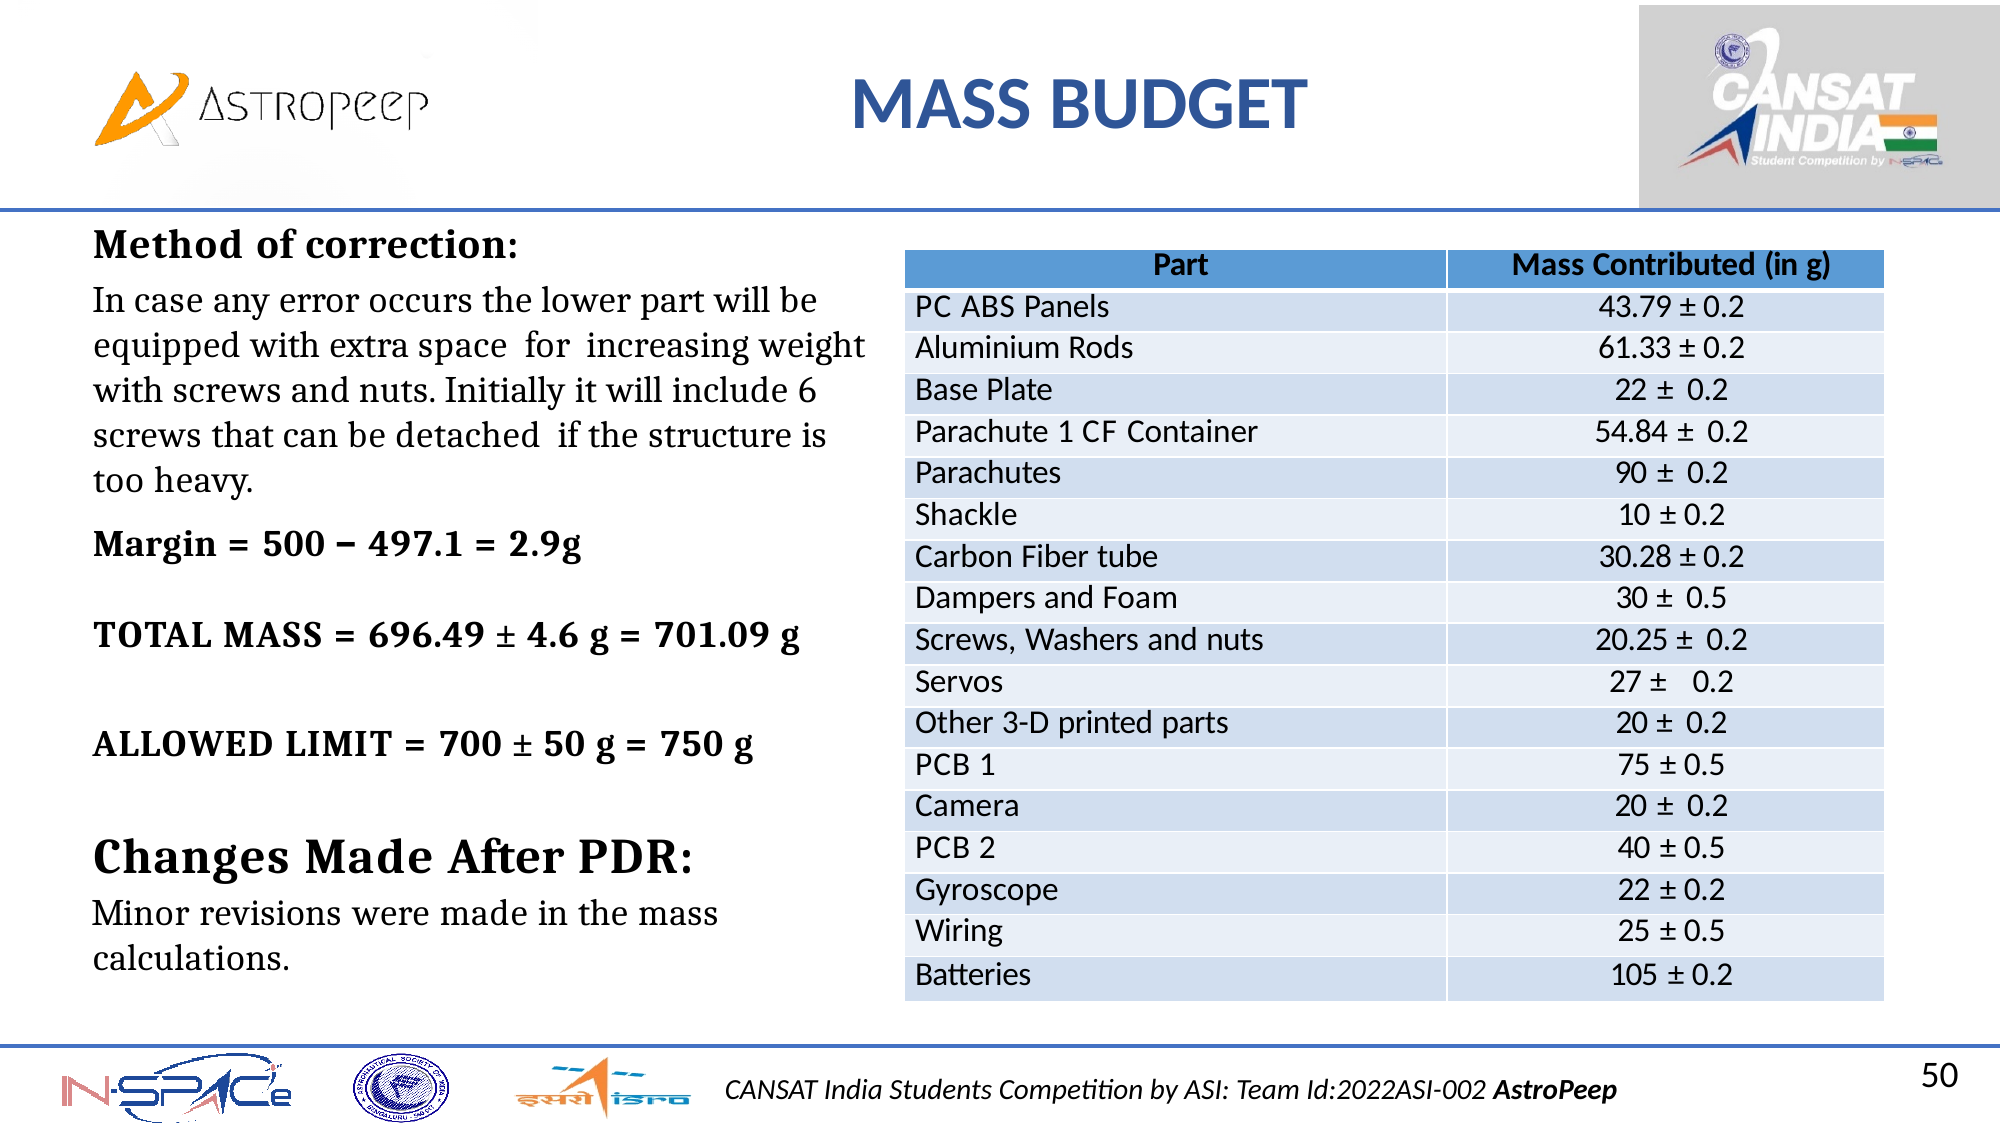

MASS BUDGET
Method of correction:
In case any error occurs the lower part will be equipped with extra space  for  increasing weight with screws and nuts. Initially it will include 6 screws that can be detached  if the structure is too heavy.
Margin = 500 – 497.1 = 2.9g
| Part | Mass Contributed (in g) |
| --- | --- |
| PC ABS Panels | 43.79 ± 0.2 |
| Aluminium Rods | 61.33 ± 0.2 |
| Base Plate | 22 ± 0.2 |
| Parachute 1 CF Container | 54.84 ± 0.2 |
| Parachutes | 90 ± 0.2 |
| Shackle | 10 ± 0.2 |
| Carbon Fiber tube | 30.28 ± 0.2 |
| Dampers and Foam | 30 ± 0.5 |
| Screws, Washers and nuts | 20.25 ± 0.2 |
| Servos | 27 ± 0.2 |
| Other 3-D printed parts | 20 ± 0.2 |
| PCB 1 | 75 ± 0.5 |
| Camera | 20 ± 0.2 |
| PCB 2 | 40 ± 0.5 |
| Gyroscope | 22 ± 0.2 |
| Wiring | 25 ± 0.5 |
| Batteries | 105 ± 0.2 |
TOTAL MASS = 696.49 ± 4.6 g = 701.09 g
ALLOWED LIMIT = 700 ± 50 g = 750 g
Changes Made After PDR:
Minor revisions were made in the mass calculations.
50